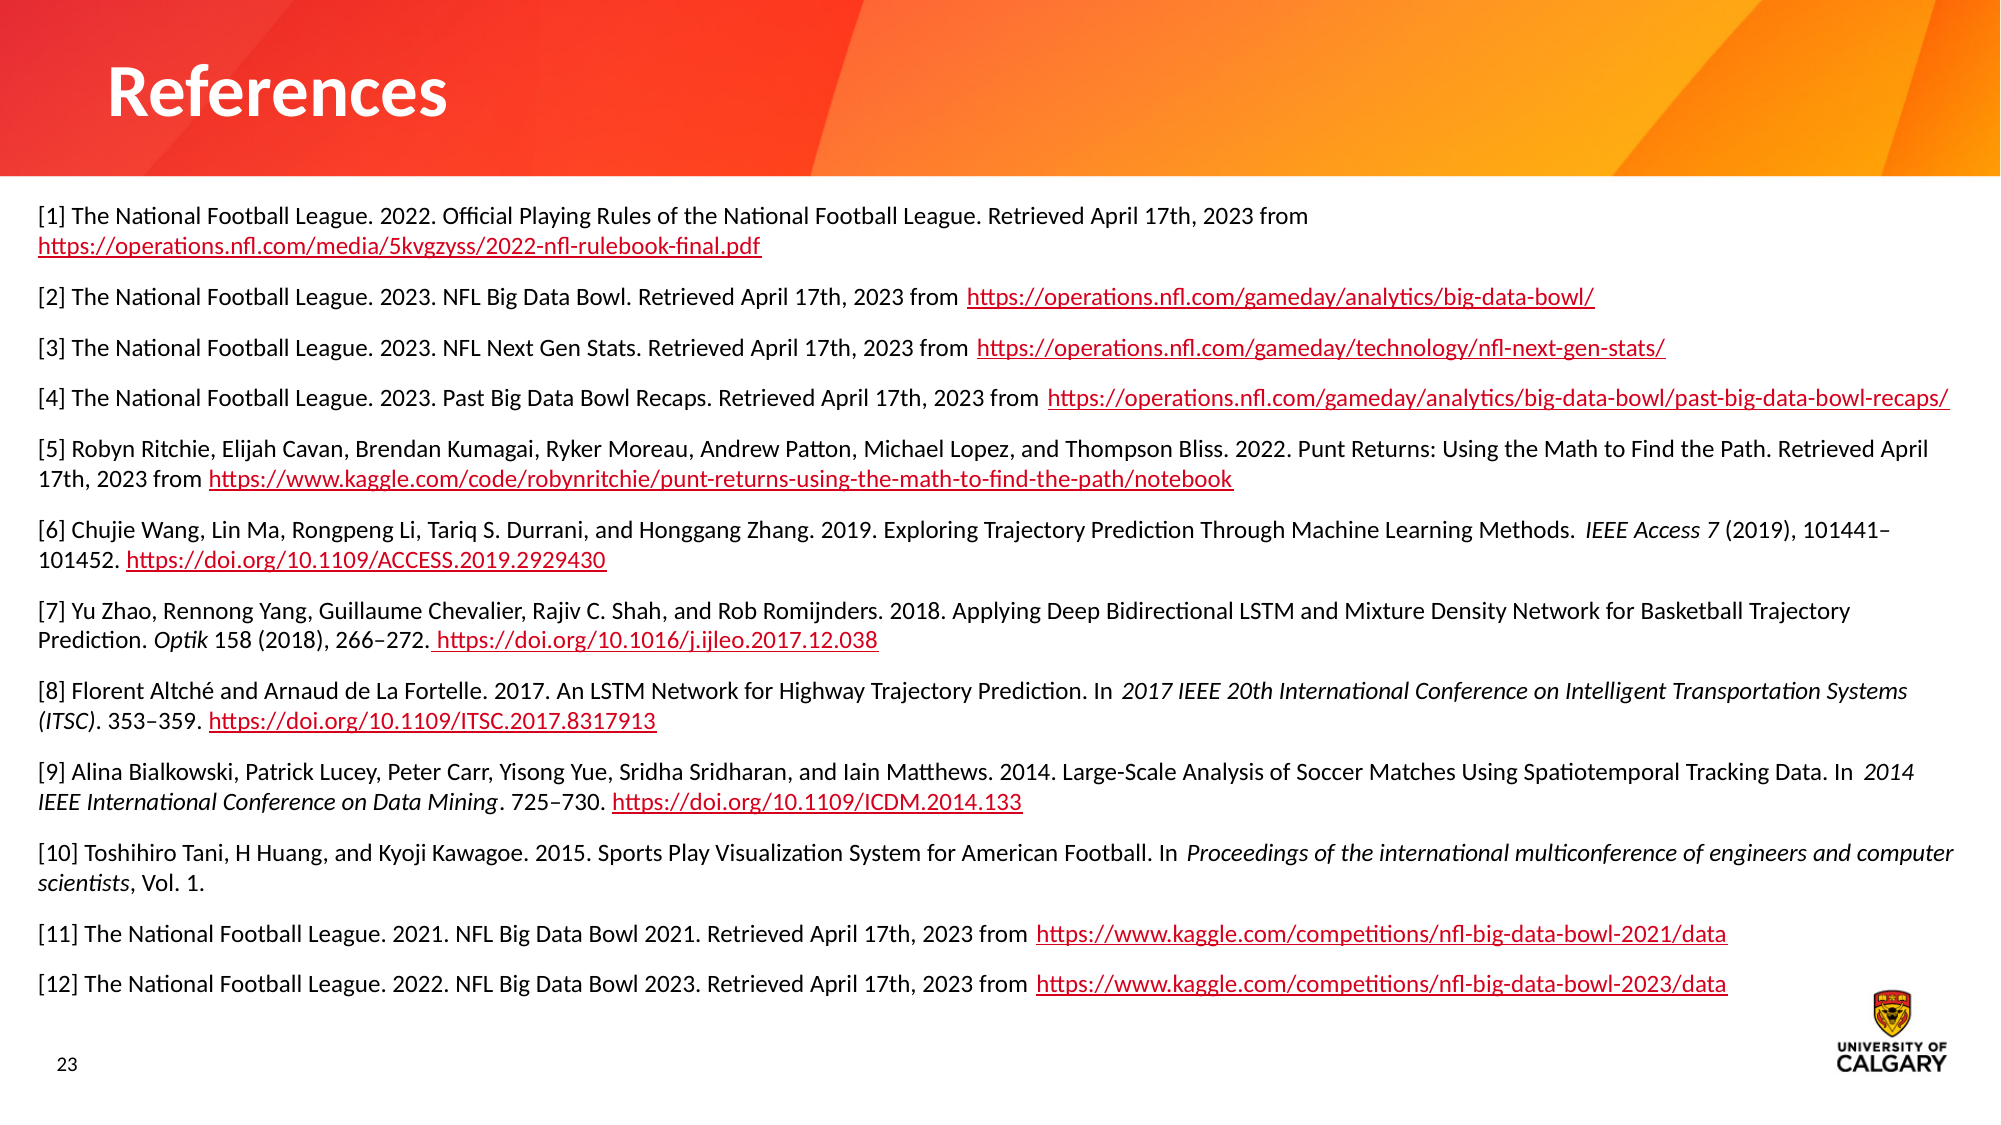

# References
[1] The National Football League. 2022. Official Playing Rules of the National Football League. Retrieved April 17th, 2023 from https://operations.nfl.com/media/5kvgzyss/2022-nfl-rulebook-final.pdf
[2] The National Football League. 2023. NFL Big Data Bowl. Retrieved April 17th, 2023 from https://operations.nfl.com/gameday/analytics/big-data-bowl/
[3] The National Football League. 2023. NFL Next Gen Stats. Retrieved April 17th, 2023 from https://operations.nfl.com/gameday/technology/nfl-next-gen-stats/
[4] The National Football League. 2023. Past Big Data Bowl Recaps. Retrieved April 17th, 2023 from https://operations.nfl.com/gameday/analytics/big-data-bowl/past-big-data-bowl-recaps/
[5] Robyn Ritchie, Elijah Cavan, Brendan Kumagai, Ryker Moreau, Andrew Patton, Michael Lopez, and Thompson Bliss. 2022. Punt Returns: Using the Math to Find the Path. Retrieved April 17th, 2023 from https://www.kaggle.com/code/robynritchie/punt-returns-using-the-math-to-find-the-path/notebook
[6] Chujie Wang, Lin Ma, Rongpeng Li, Tariq S. Durrani, and Honggang Zhang. 2019. Exploring Trajectory Prediction Through Machine Learning Methods. IEEE Access 7 (2019), 101441–101452. https://doi.org/10.1109/ACCESS.2019.2929430
[7] Yu Zhao, Rennong Yang, Guillaume Chevalier, Rajiv C. Shah, and Rob Romijnders. 2018. Applying Deep Bidirectional LSTM and Mixture Density Network for Basketball Trajectory Prediction. Optik 158 (2018), 266–272. https://doi.org/10.1016/j.ijleo.2017.12.038
[8] Florent Altché and Arnaud de La Fortelle. 2017. An LSTM Network for Highway Trajectory Prediction. In 2017 IEEE 20th International Conference on Intelligent Transportation Systems (ITSC). 353–359. https://doi.org/10.1109/ITSC.2017.8317913
[9] Alina Bialkowski, Patrick Lucey, Peter Carr, Yisong Yue, Sridha Sridharan, and Iain Matthews. 2014. Large-Scale Analysis of Soccer Matches Using Spatiotemporal Tracking Data. In 2014 IEEE International Conference on Data Mining. 725–730. https://doi.org/10.1109/ICDM.2014.133
[10] Toshihiro Tani, H Huang, and Kyoji Kawagoe. 2015. Sports Play Visualization System for American Football. In Proceedings of the international multiconference of engineers and computer scientists, Vol. 1.
[11] The National Football League. 2021. NFL Big Data Bowl 2021. Retrieved April 17th, 2023 from https://www.kaggle.com/competitions/nfl-big-data-bowl-2021/data
[12] The National Football League. 2022. NFL Big Data Bowl 2023. Retrieved April 17th, 2023 from https://www.kaggle.com/competitions/nfl-big-data-bowl-2023/data

23